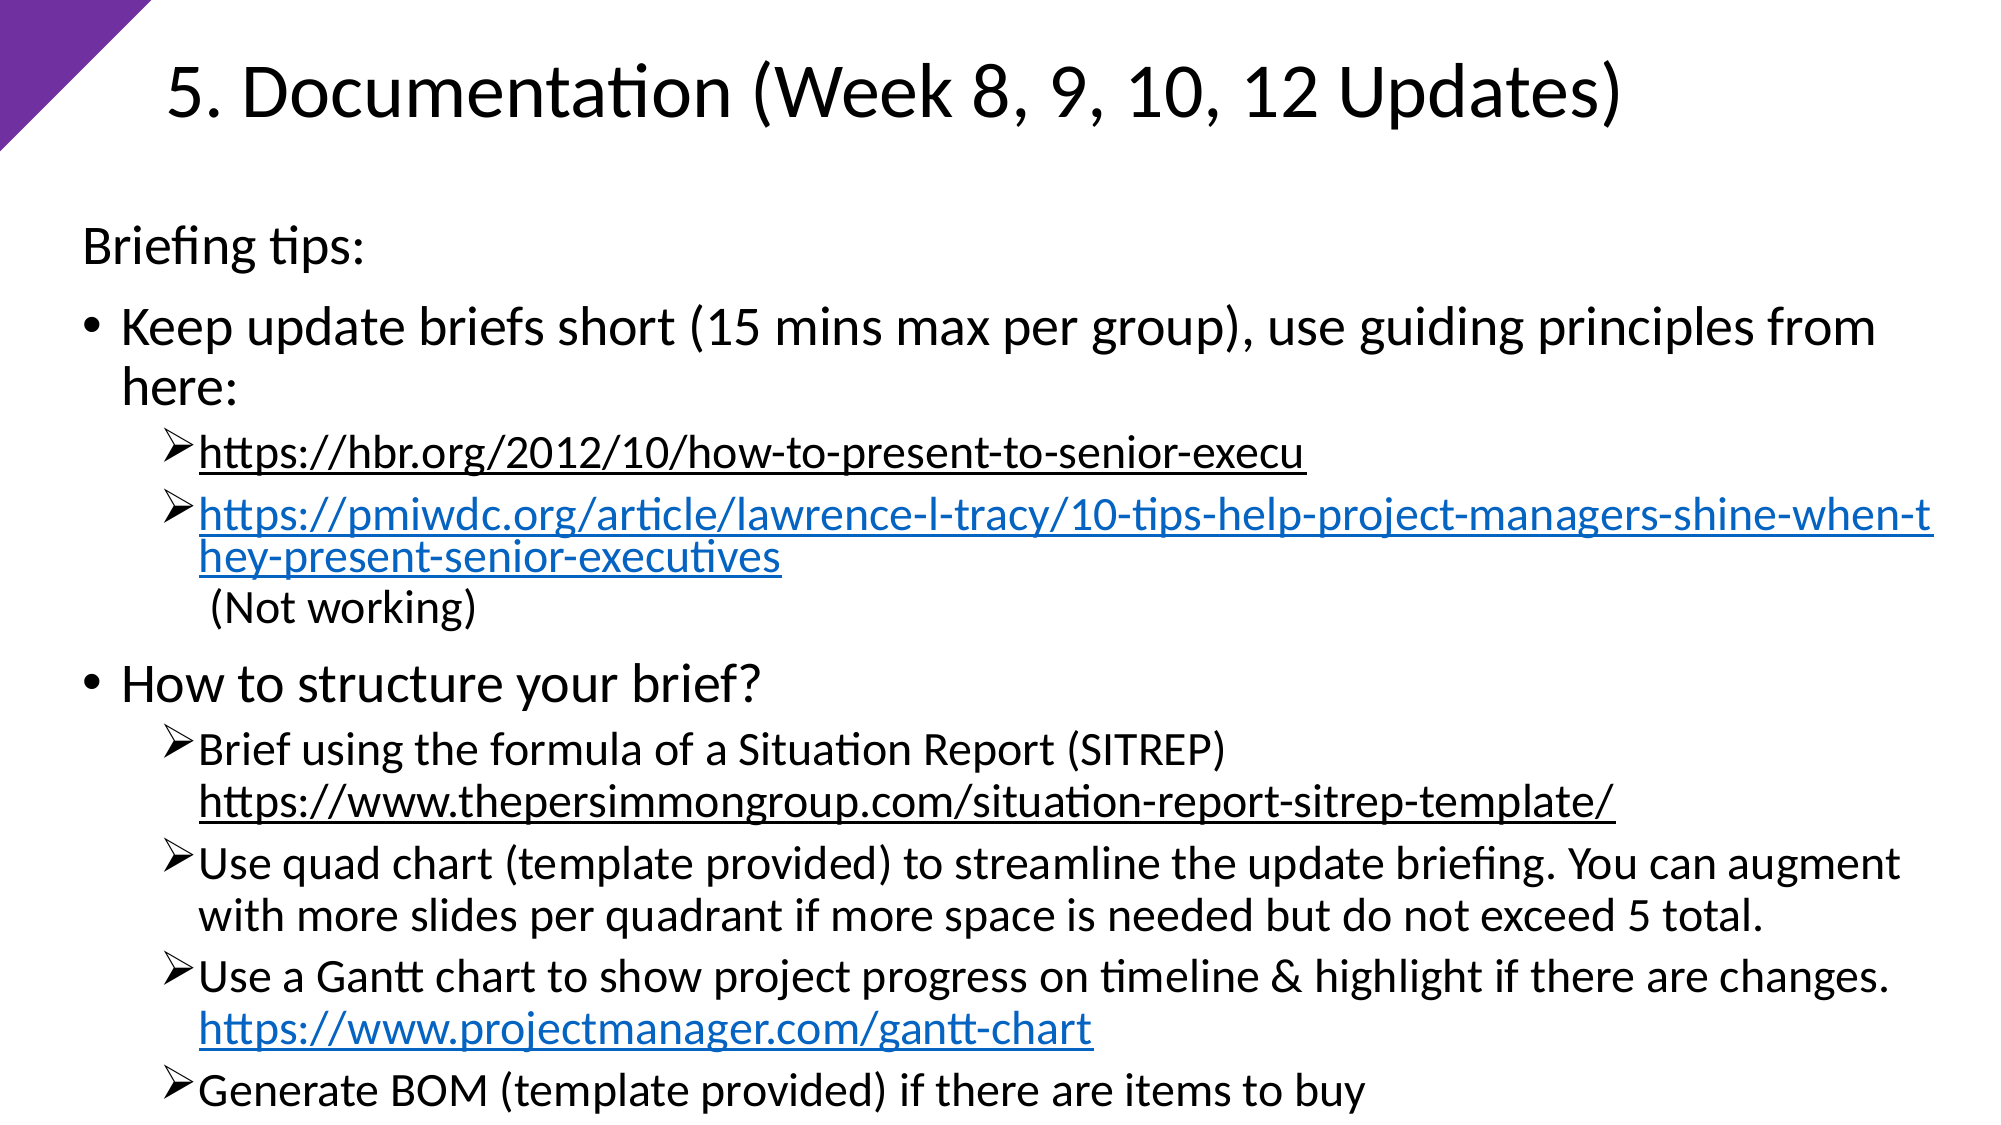

# 5. Documentation (Week 8, 9, 10, 12 Updates)
Briefing tips:
Keep update briefs short (15 mins max per group), use guiding principles from here:
https://hbr.org/2012/10/how-to-present-to-senior-execu
https://pmiwdc.org/article/lawrence-l-tracy/10-tips-help-project-managers-shine-when-they-present-senior-executives (Not working)
How to structure your brief?
Brief using the formula of a Situation Report (SITREP)
https://www.thepersimmongroup.com/situation-report-sitrep-template/
Use quad chart (template provided) to streamline the update briefing. You can augment with more slides per quadrant if more space is needed but do not exceed 5 total.
Use a Gantt chart to show project progress on timeline & highlight if there are changes.
https://www.projectmanager.com/gantt-chart
Generate BOM (template provided) if there are items to buy